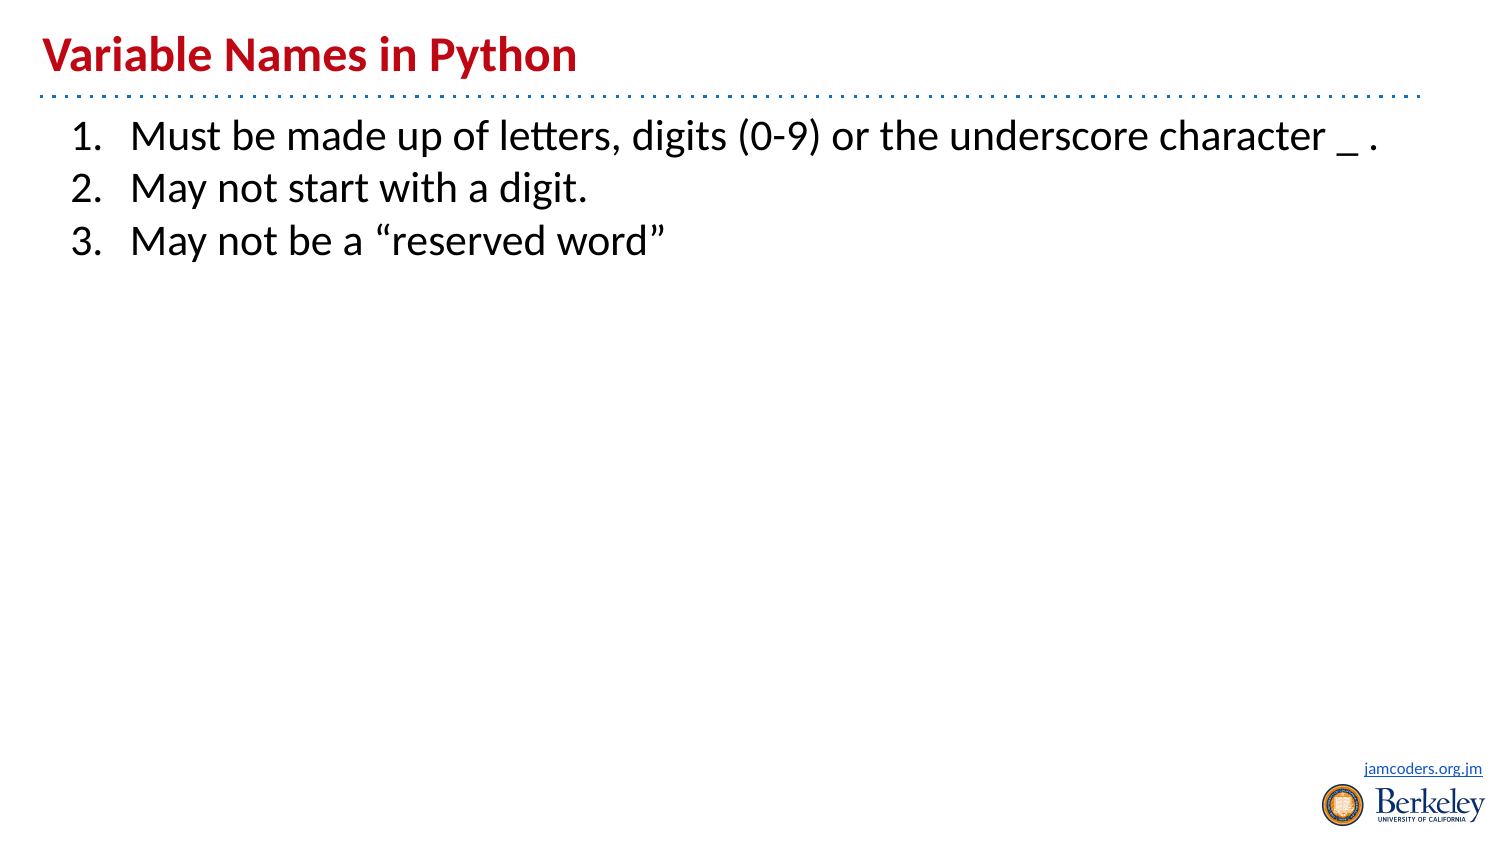

# Variable Names in Python
Must be made up of letters, digits (0-9) or the underscore character _ .
May not start with a digit.
May not be a “reserved word”